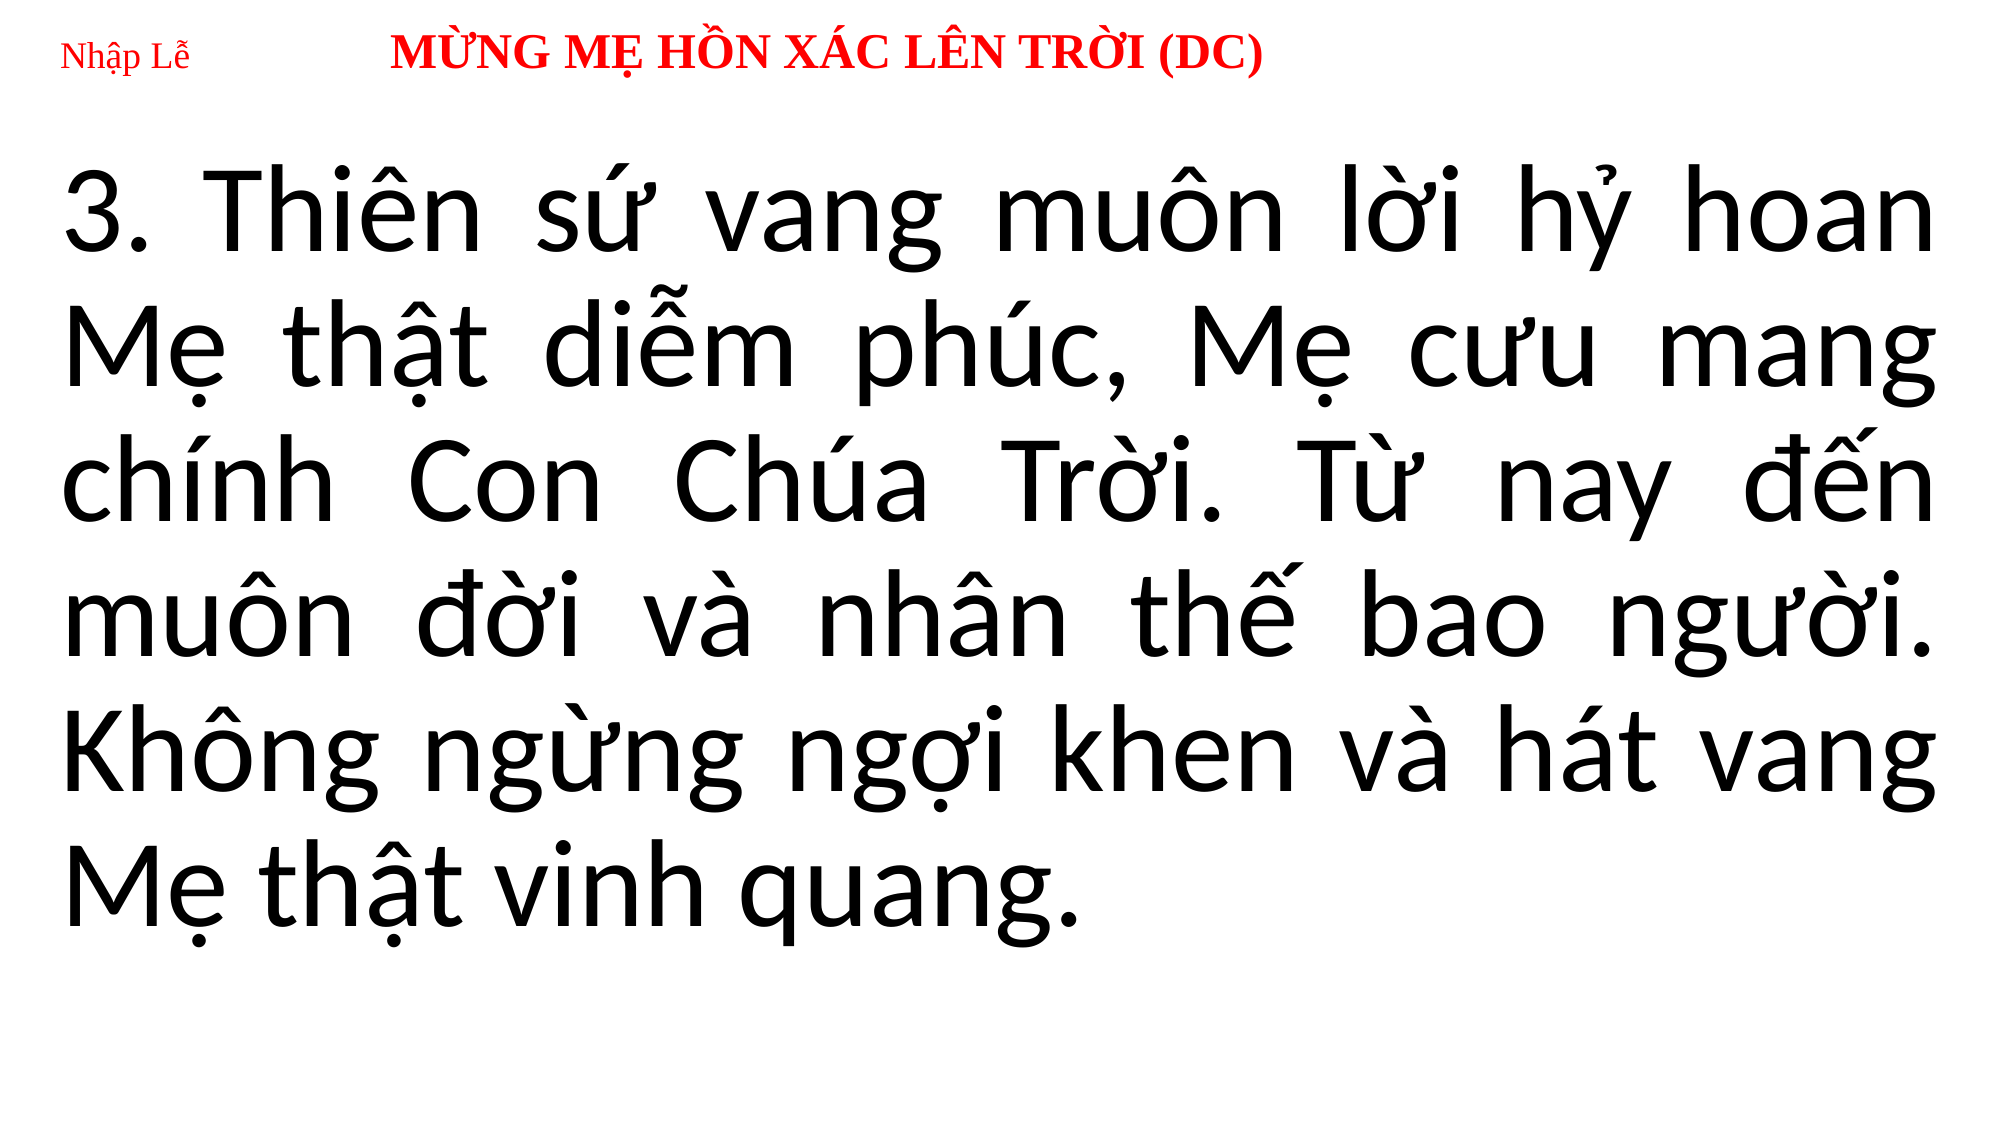

# Nhập Lễ                     MỪNG MẸ HỒN XÁC LÊN TRỜI (DC)
3. Thiên sứ vang muôn lời hỷ hoan Mẹ thật diễm phúc, Mẹ cưu mang chính Con Chúa Trời. Từ nay đến muôn đời và nhân thế bao người. Không ngừng ngợi khen và hát vang Mẹ thật vinh quang.